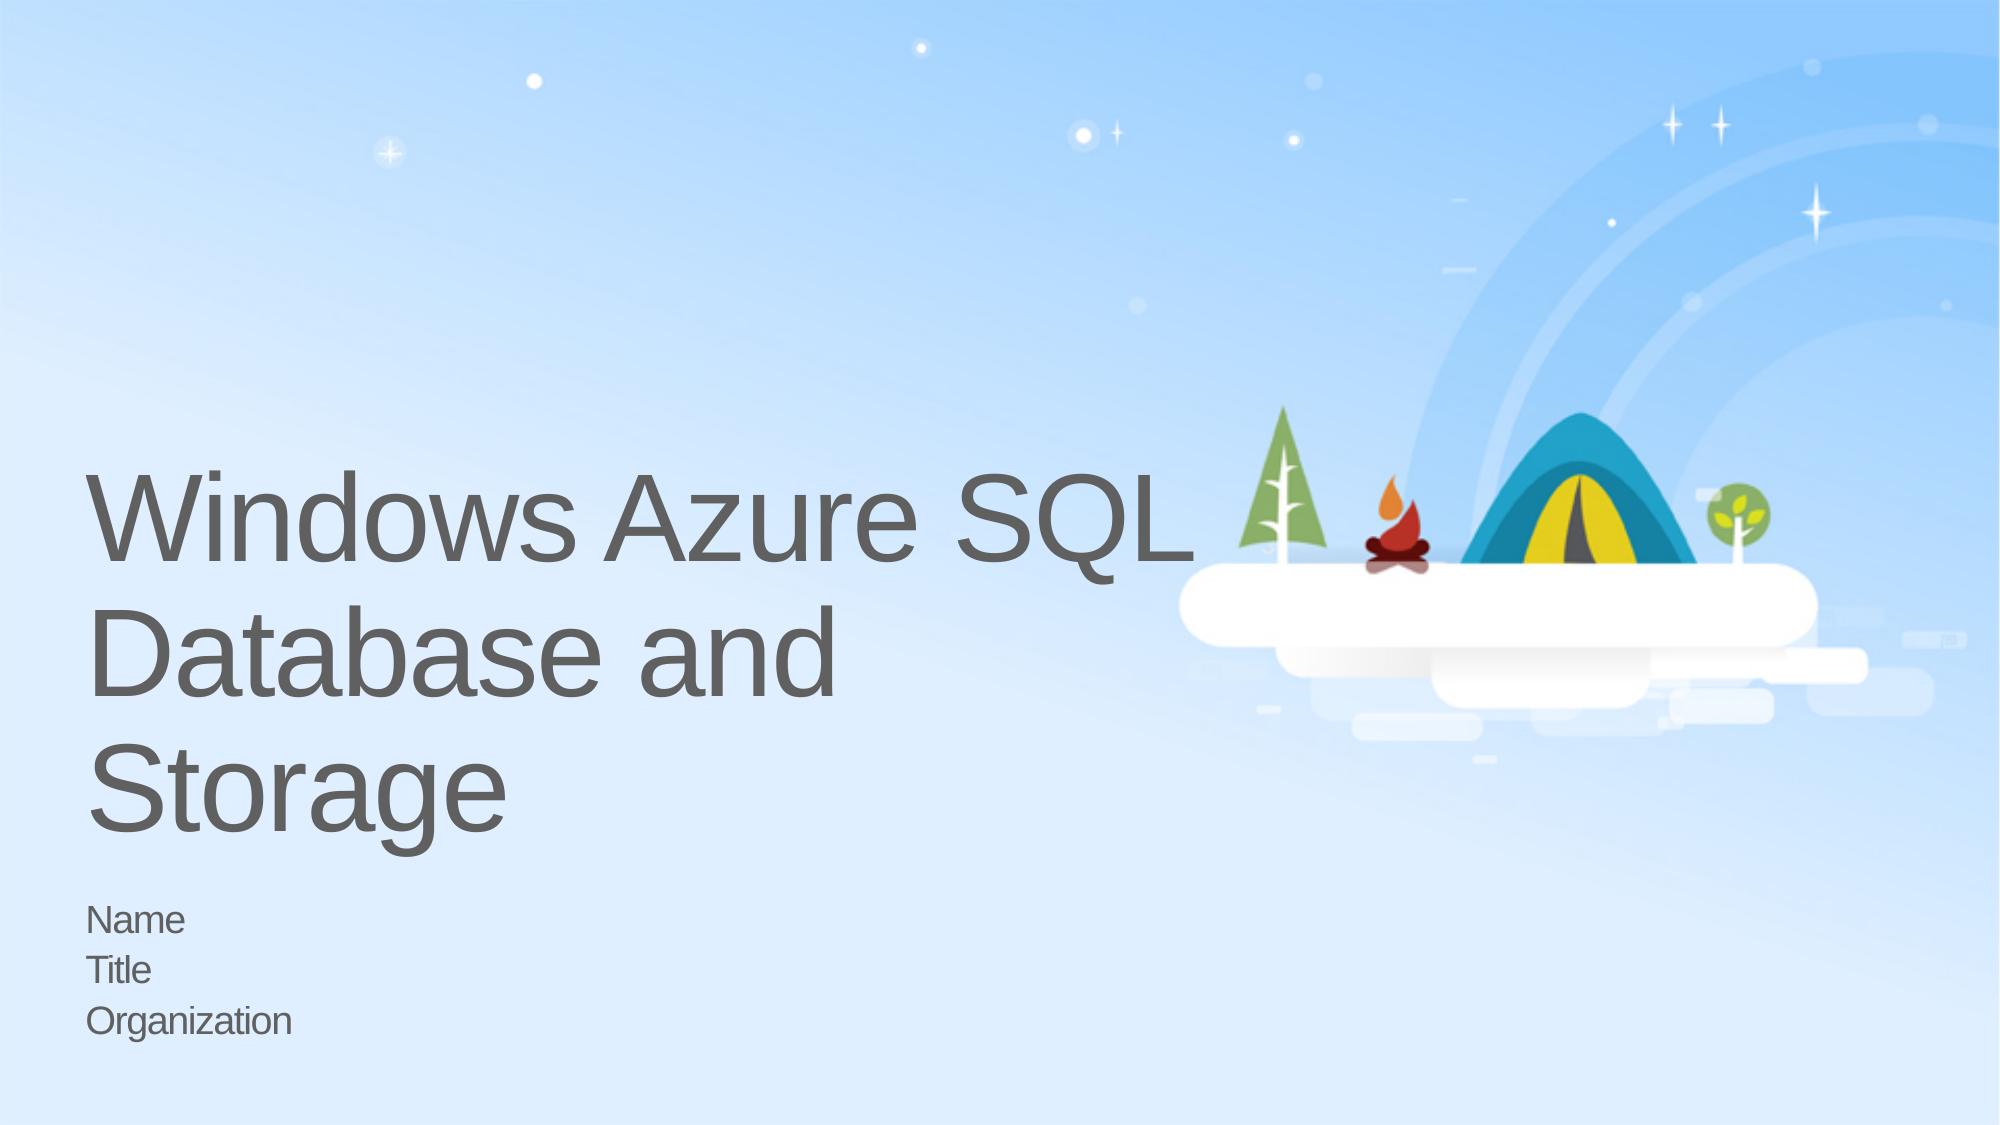

# Windows Azure SQL Database and Storage
Name
Title
Organization